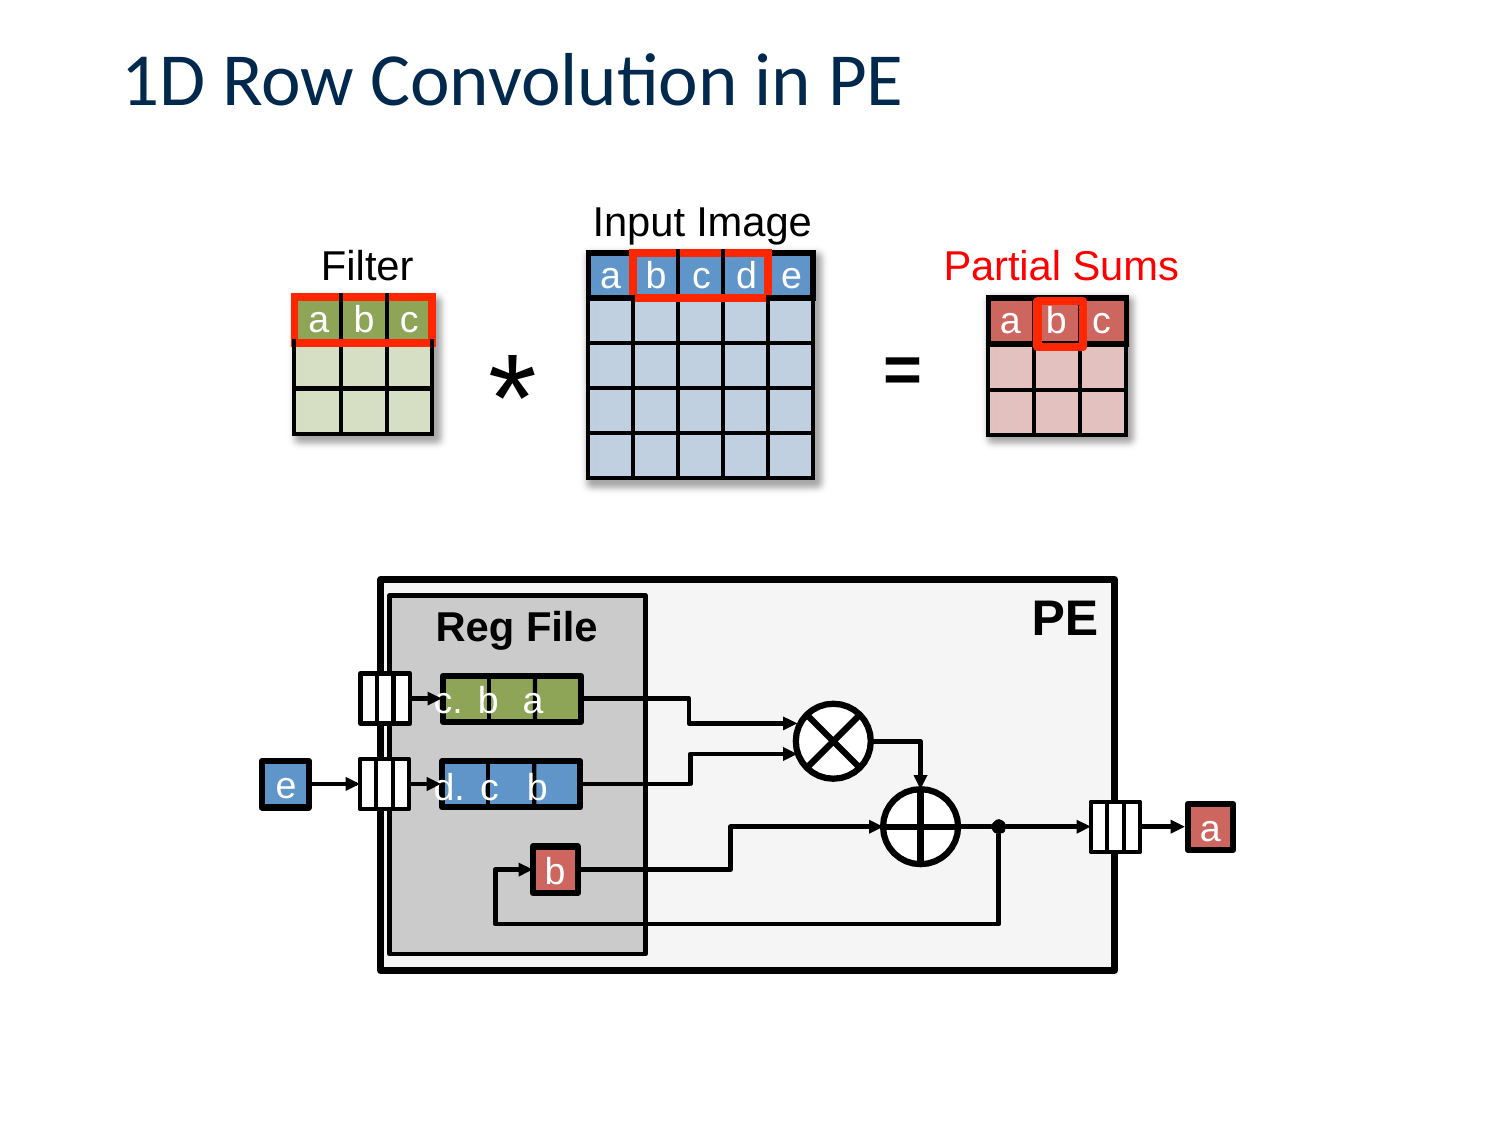

# 1D Row Convolution in PE
42
Input Image
Filter
Partial Sums

| a | b | c | d | e |
| --- | --- | --- | --- | --- |
|  |  |  |  |  |
|  |  |  |  |  |
|  |  |  |  |  |
|  |  |  |  |  |

| a | b | c |
| --- | --- | --- |
|  |  |  |
|  |  |  |
| a | b | c |
| --- | --- | --- |
|  |  |  |
|  |  |  |

*
=
Reg File
b	a

c	b

PE

e

a

b

65